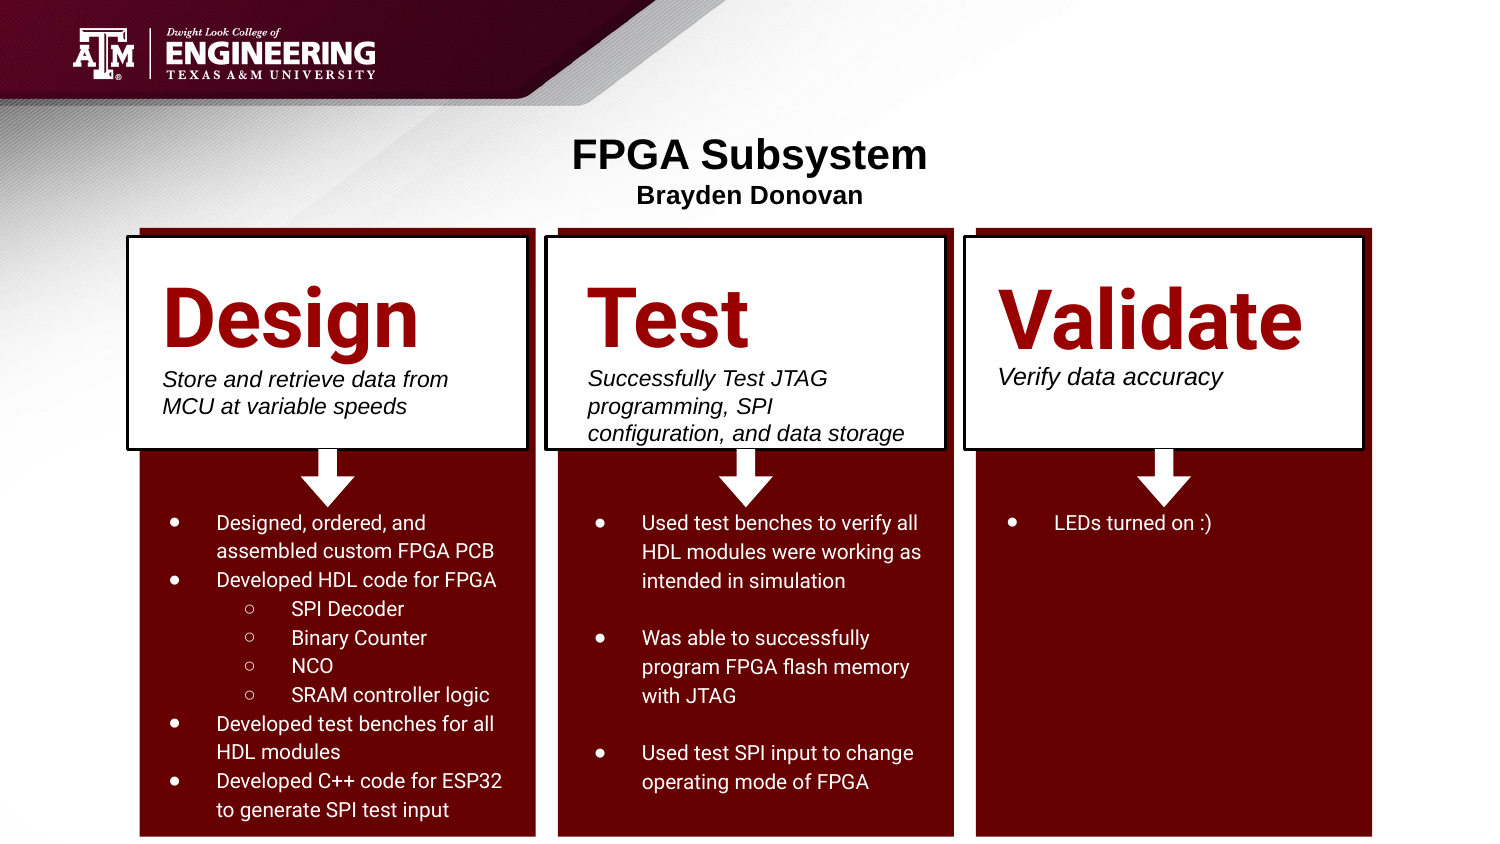

# FPGA Subsystem
Brayden Donovan

Design
Store and retrieve data from MCU at variable speeds

Designed, ordered, and assembled custom FPGA PCB
Developed HDL code for FPGA
SPI Decoder
Binary Counter
NCO
SRAM controller logic
Developed test benches for all HDL modules
Developed C++ code for ESP32 to generate SPI test input

Test
Successfully Test JTAG programming, SPI configuration, and data storage

Used test benches to verify all HDL modules were working as intended in simulation

Was able to successfully program FPGA flash memory with JTAG

Used test SPI input to change operating mode of FPGA

Validate
Verify data accuracy

LEDs turned on :)